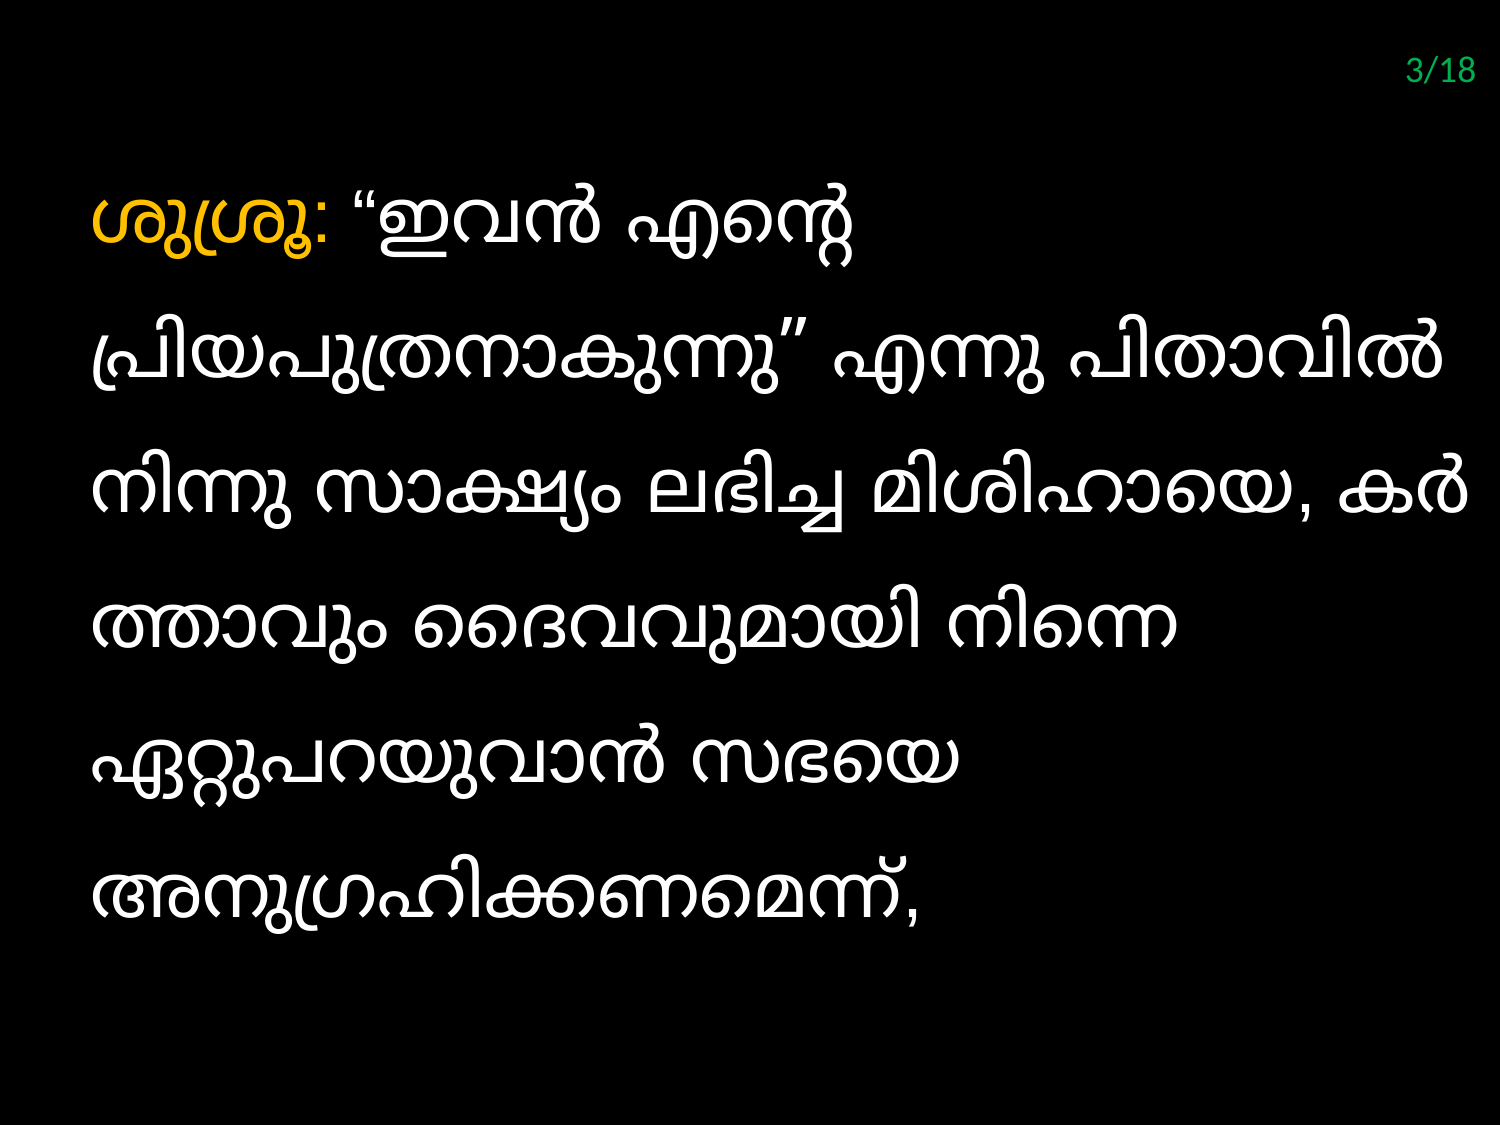

3/18
ശുശ്രൂ: “ഇവന്‍ എന്‍റെ പ്രിയപുത്രനാകുന്നു” എന്നു പിതാവില്‍നിന്നു സാക്ഷ്യം ലഭിച്ച മിശിഹായെ, കര്‍ത്താവും ദൈവവുമായി നിന്നെ ഏറ്റുപറയുവാന്‍ സഭയെ അനുഗ്രഹിക്കണമെന്ന്,